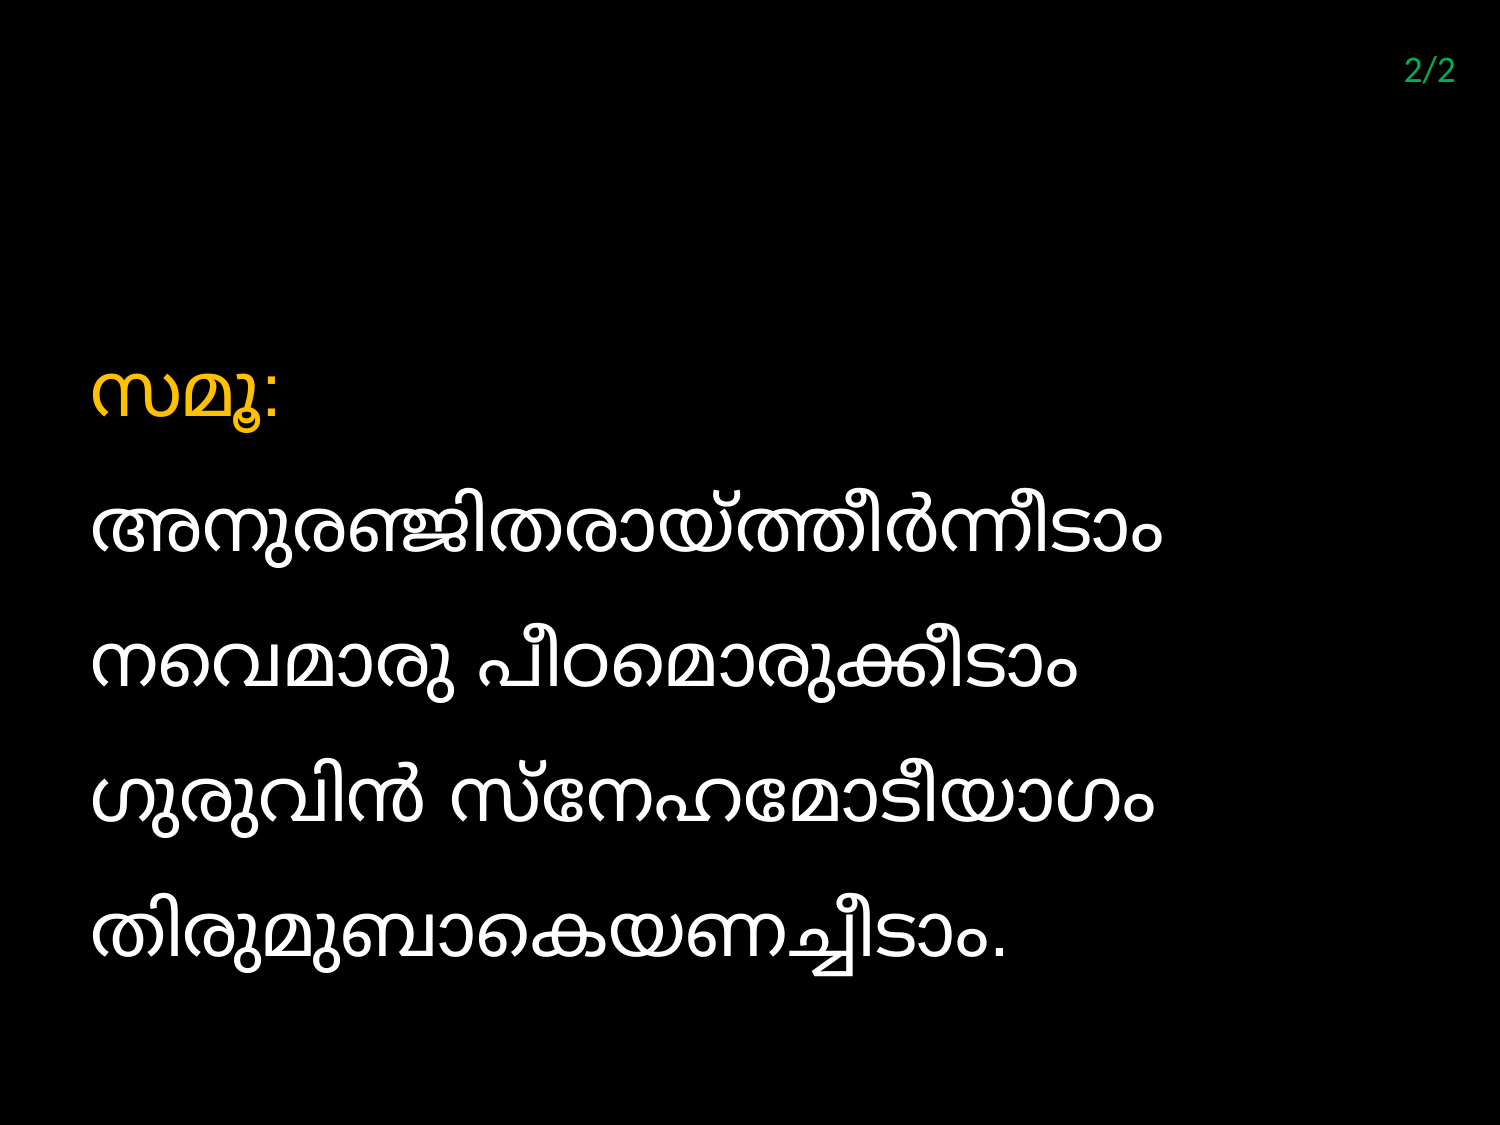

2/2
#
സമൂ:
അനുരഞ്ജിതരായ്ത്തീര്‍ന്നീടാം നവെമാരു പീഠമൊരുക്കീടാം ഗുരുവിന്‍ സ്നേഹമോടീയാഗം തിരുമുബാകെയണച്ചീടാം.